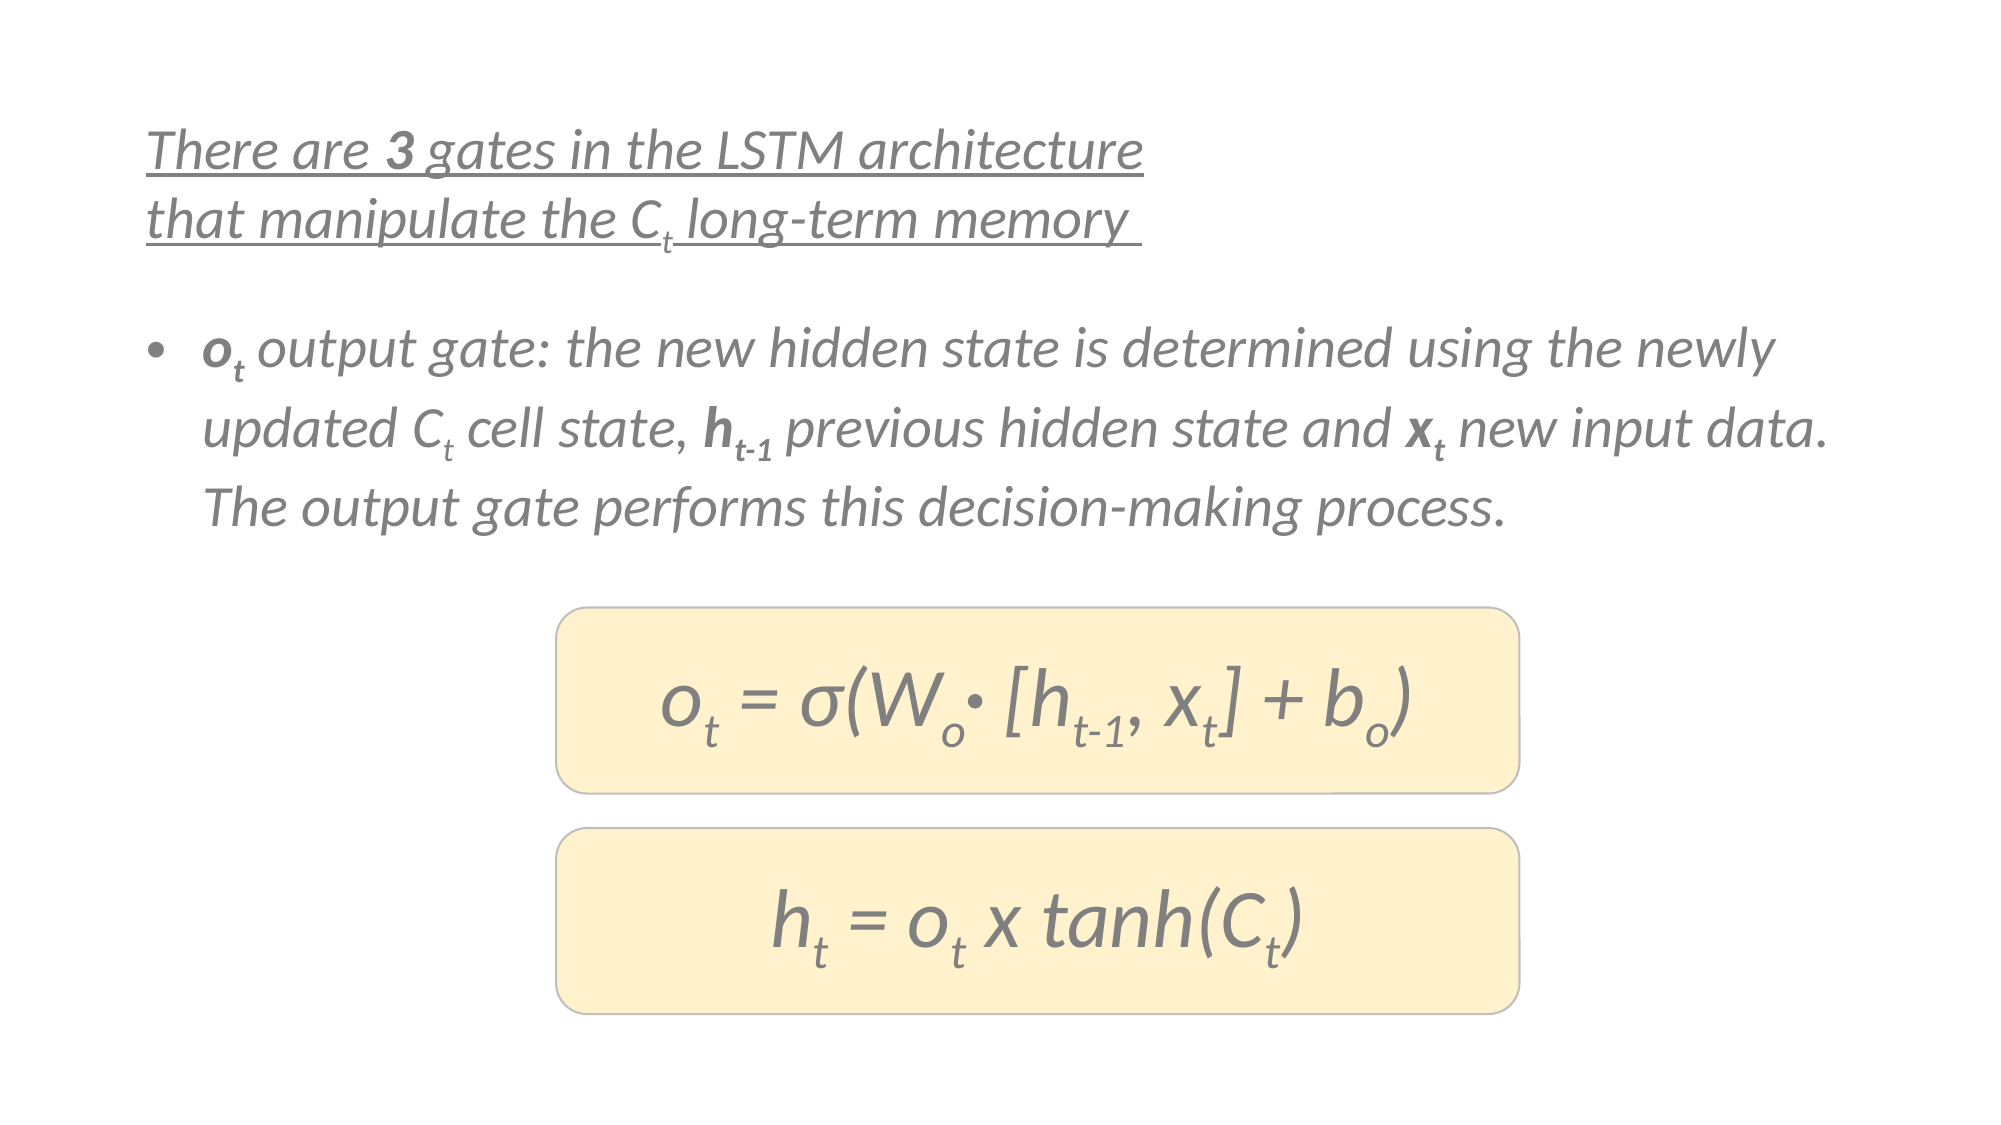

There are 3 gates in the LSTM architecture
that manipulate the Ct long-term memory
ot output gate: the new hidden state is determined using the newly updated Ct cell state, ht-1 previous hidden state and xt new input data. The output gate performs this decision-making process.
ot = σ(Wo  [ht-1, xt] + bo)

ht = ot x tanh(Ct)